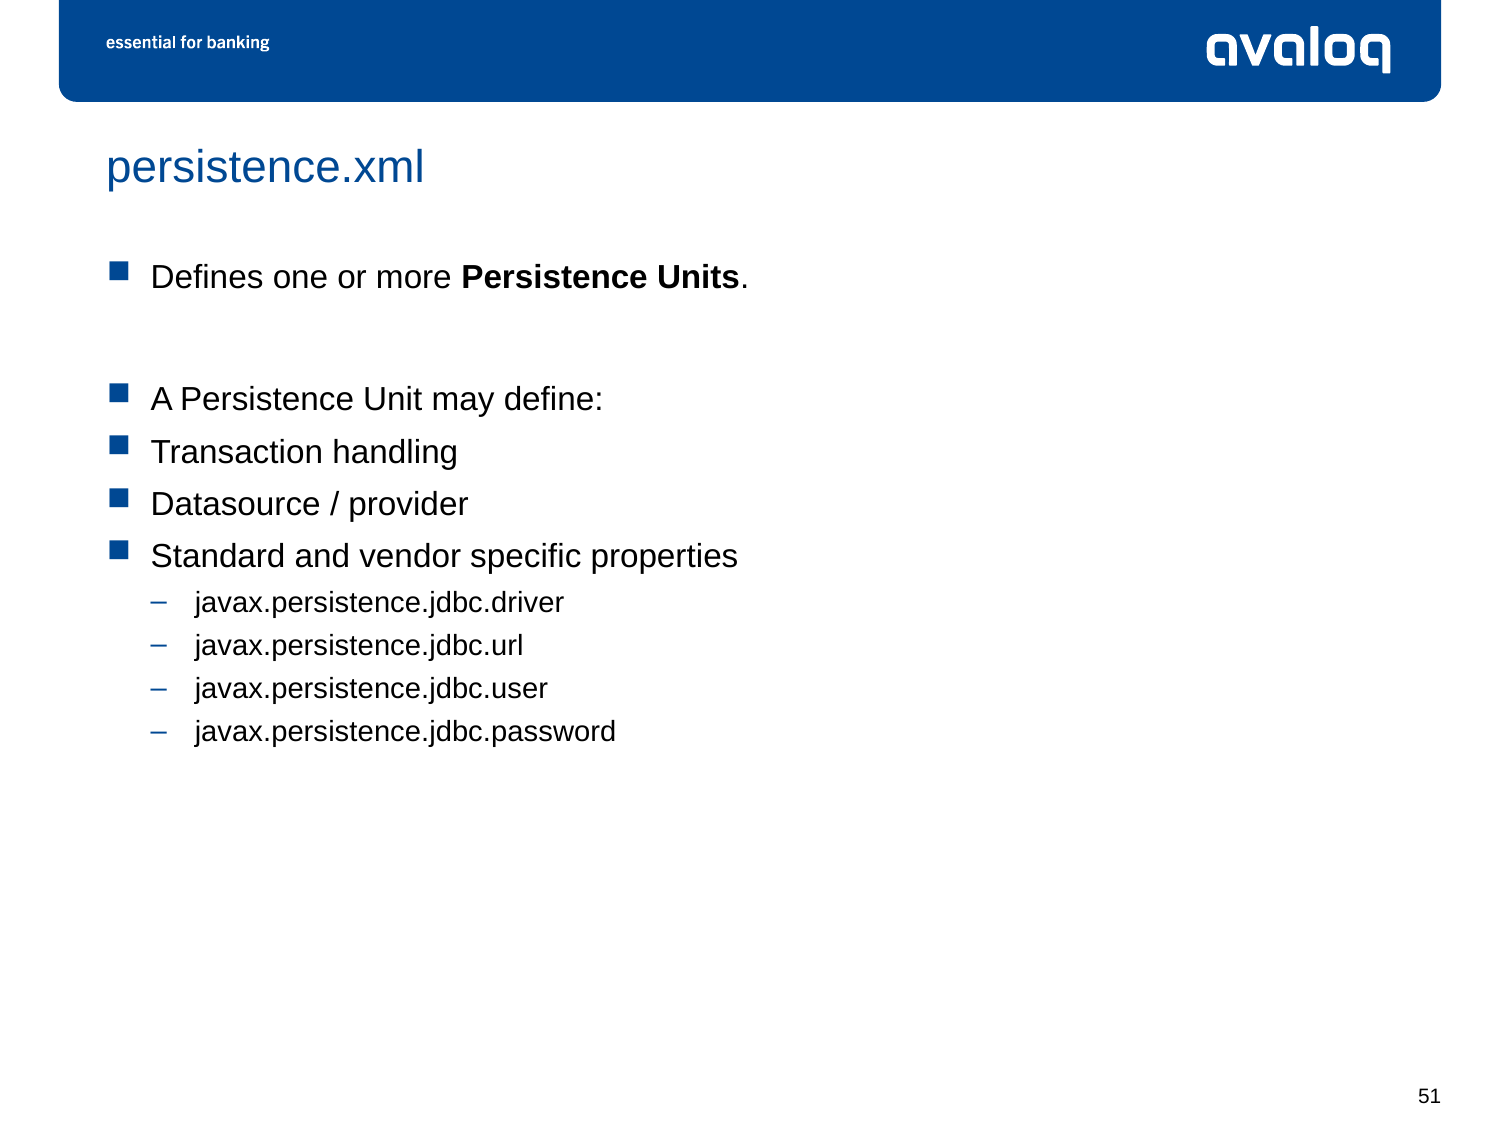

# persistence.xml
Defines one or more Persistence Units.

A Persistence Unit may define:
Transaction handling
Datasource / provider
Standard and vendor specific properties
javax.persistence.jdbc.driver
javax.persistence.jdbc.url
javax.persistence.jdbc.user
javax.persistence.jdbc.password
51